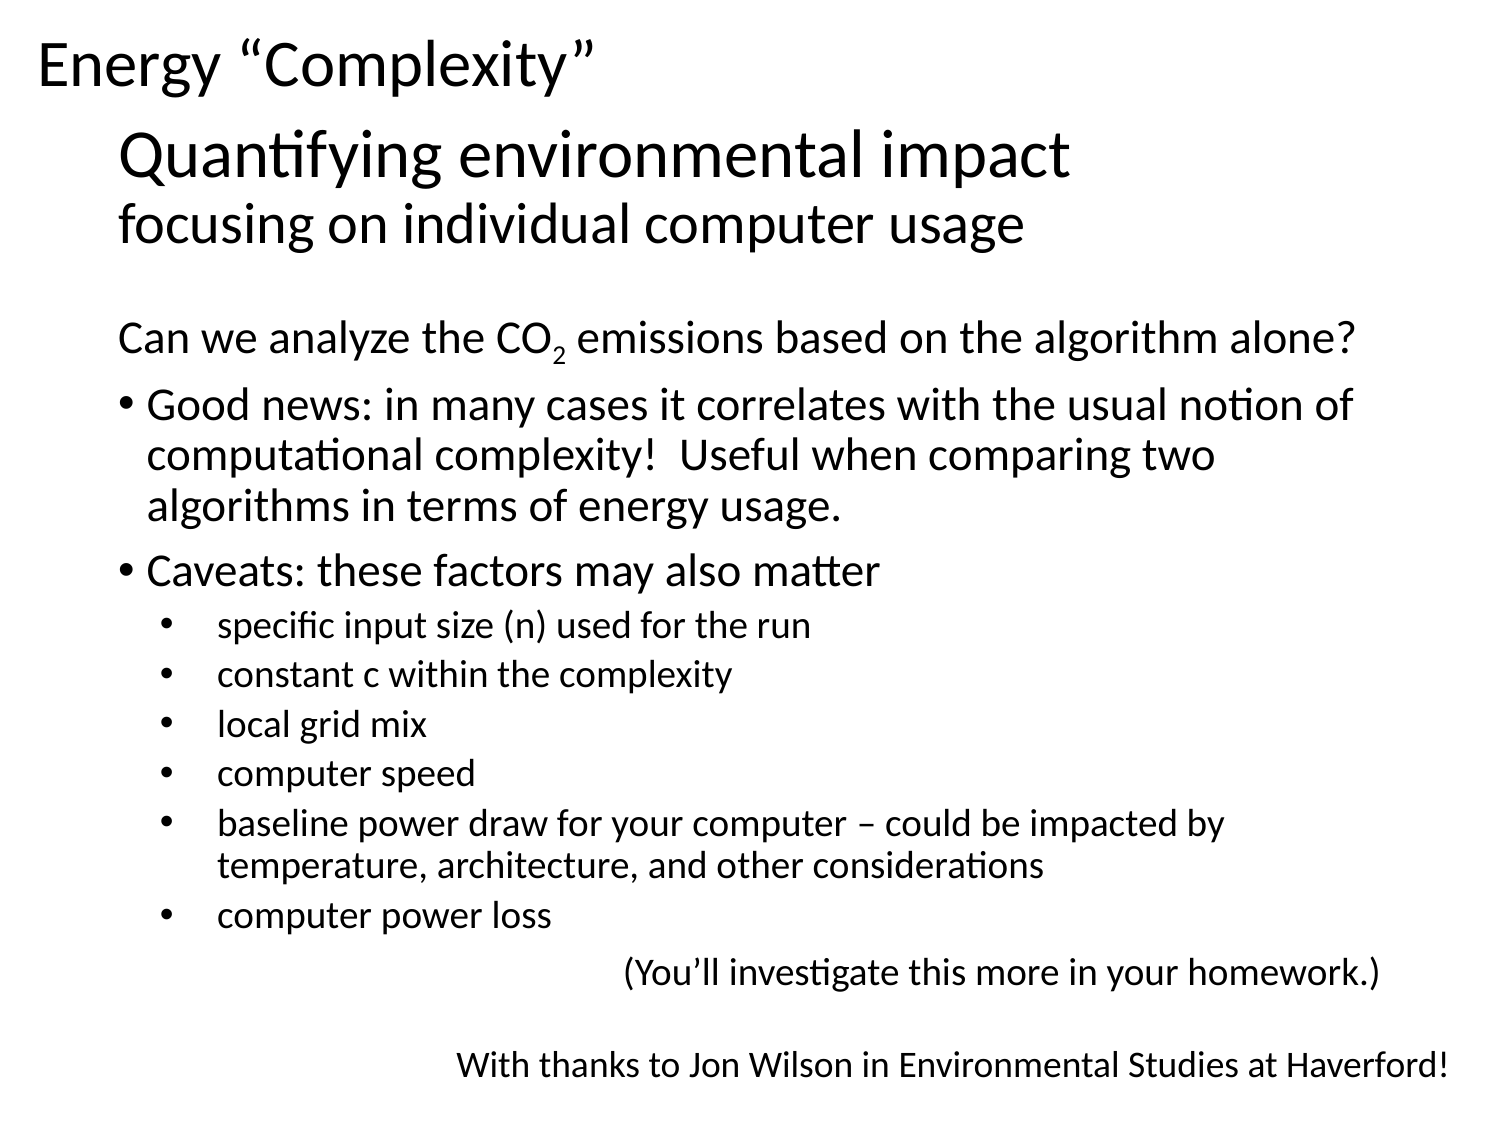

Energy “Complexity”
# Quantifying environmental impact focusing on individual computer usage
Can we analyze the CO2 emissions based on the algorithm alone?
Good news: in many cases it correlates with the usual notion of computational complexity!  Useful when comparing two algorithms in terms of energy usage.
Caveats: these factors may also matter
specific input size (n) used for the run
constant c within the complexity
local grid mix
computer speed
baseline power draw for your computer – could be impacted by temperature, architecture, and other considerations
computer power loss
(You’ll investigate this more in your homework.)
With thanks to Jon Wilson in Environmental Studies at Haverford!